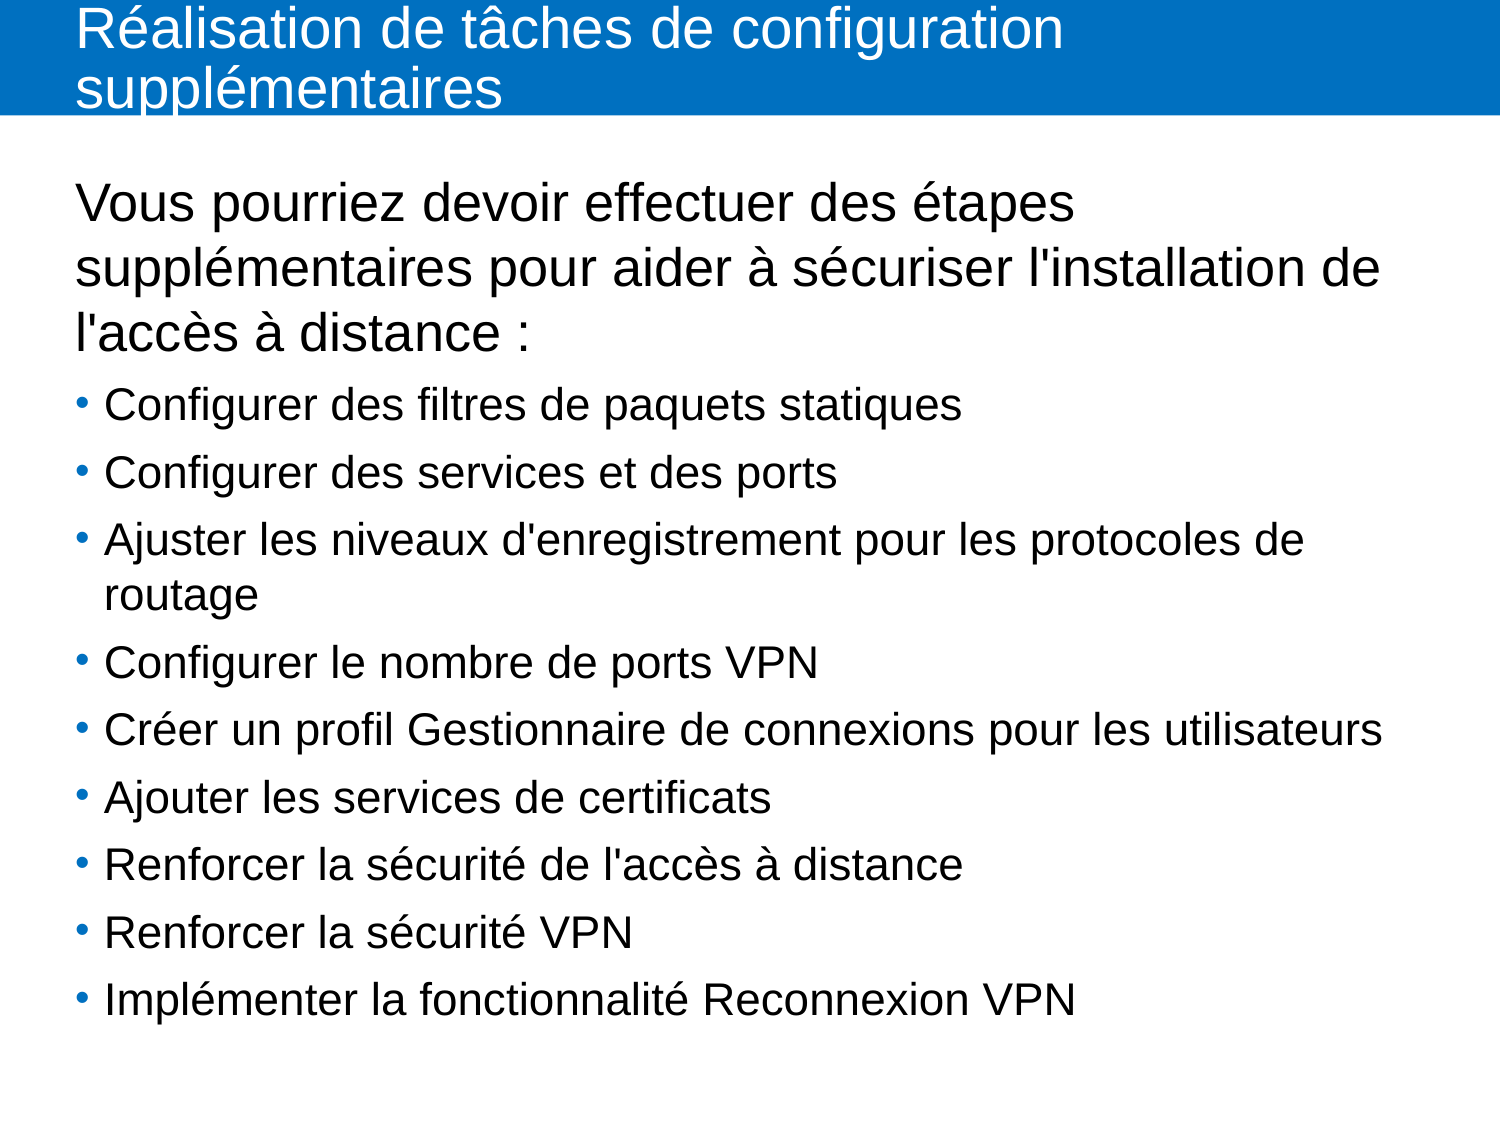

# Réalisation de tâches de configuration supplémentaires
Vous pourriez devoir effectuer des étapes supplémentaires pour aider à sécuriser l'installation de l'accès à distance :
Configurer des filtres de paquets statiques
Configurer des services et des ports
Ajuster les niveaux d'enregistrement pour les protocoles de routage
Configurer le nombre de ports VPN
Créer un profil Gestionnaire de connexions pour les utilisateurs
Ajouter les services de certificats
Renforcer la sécurité de l'accès à distance
Renforcer la sécurité VPN
Implémenter la fonctionnalité Reconnexion VPN